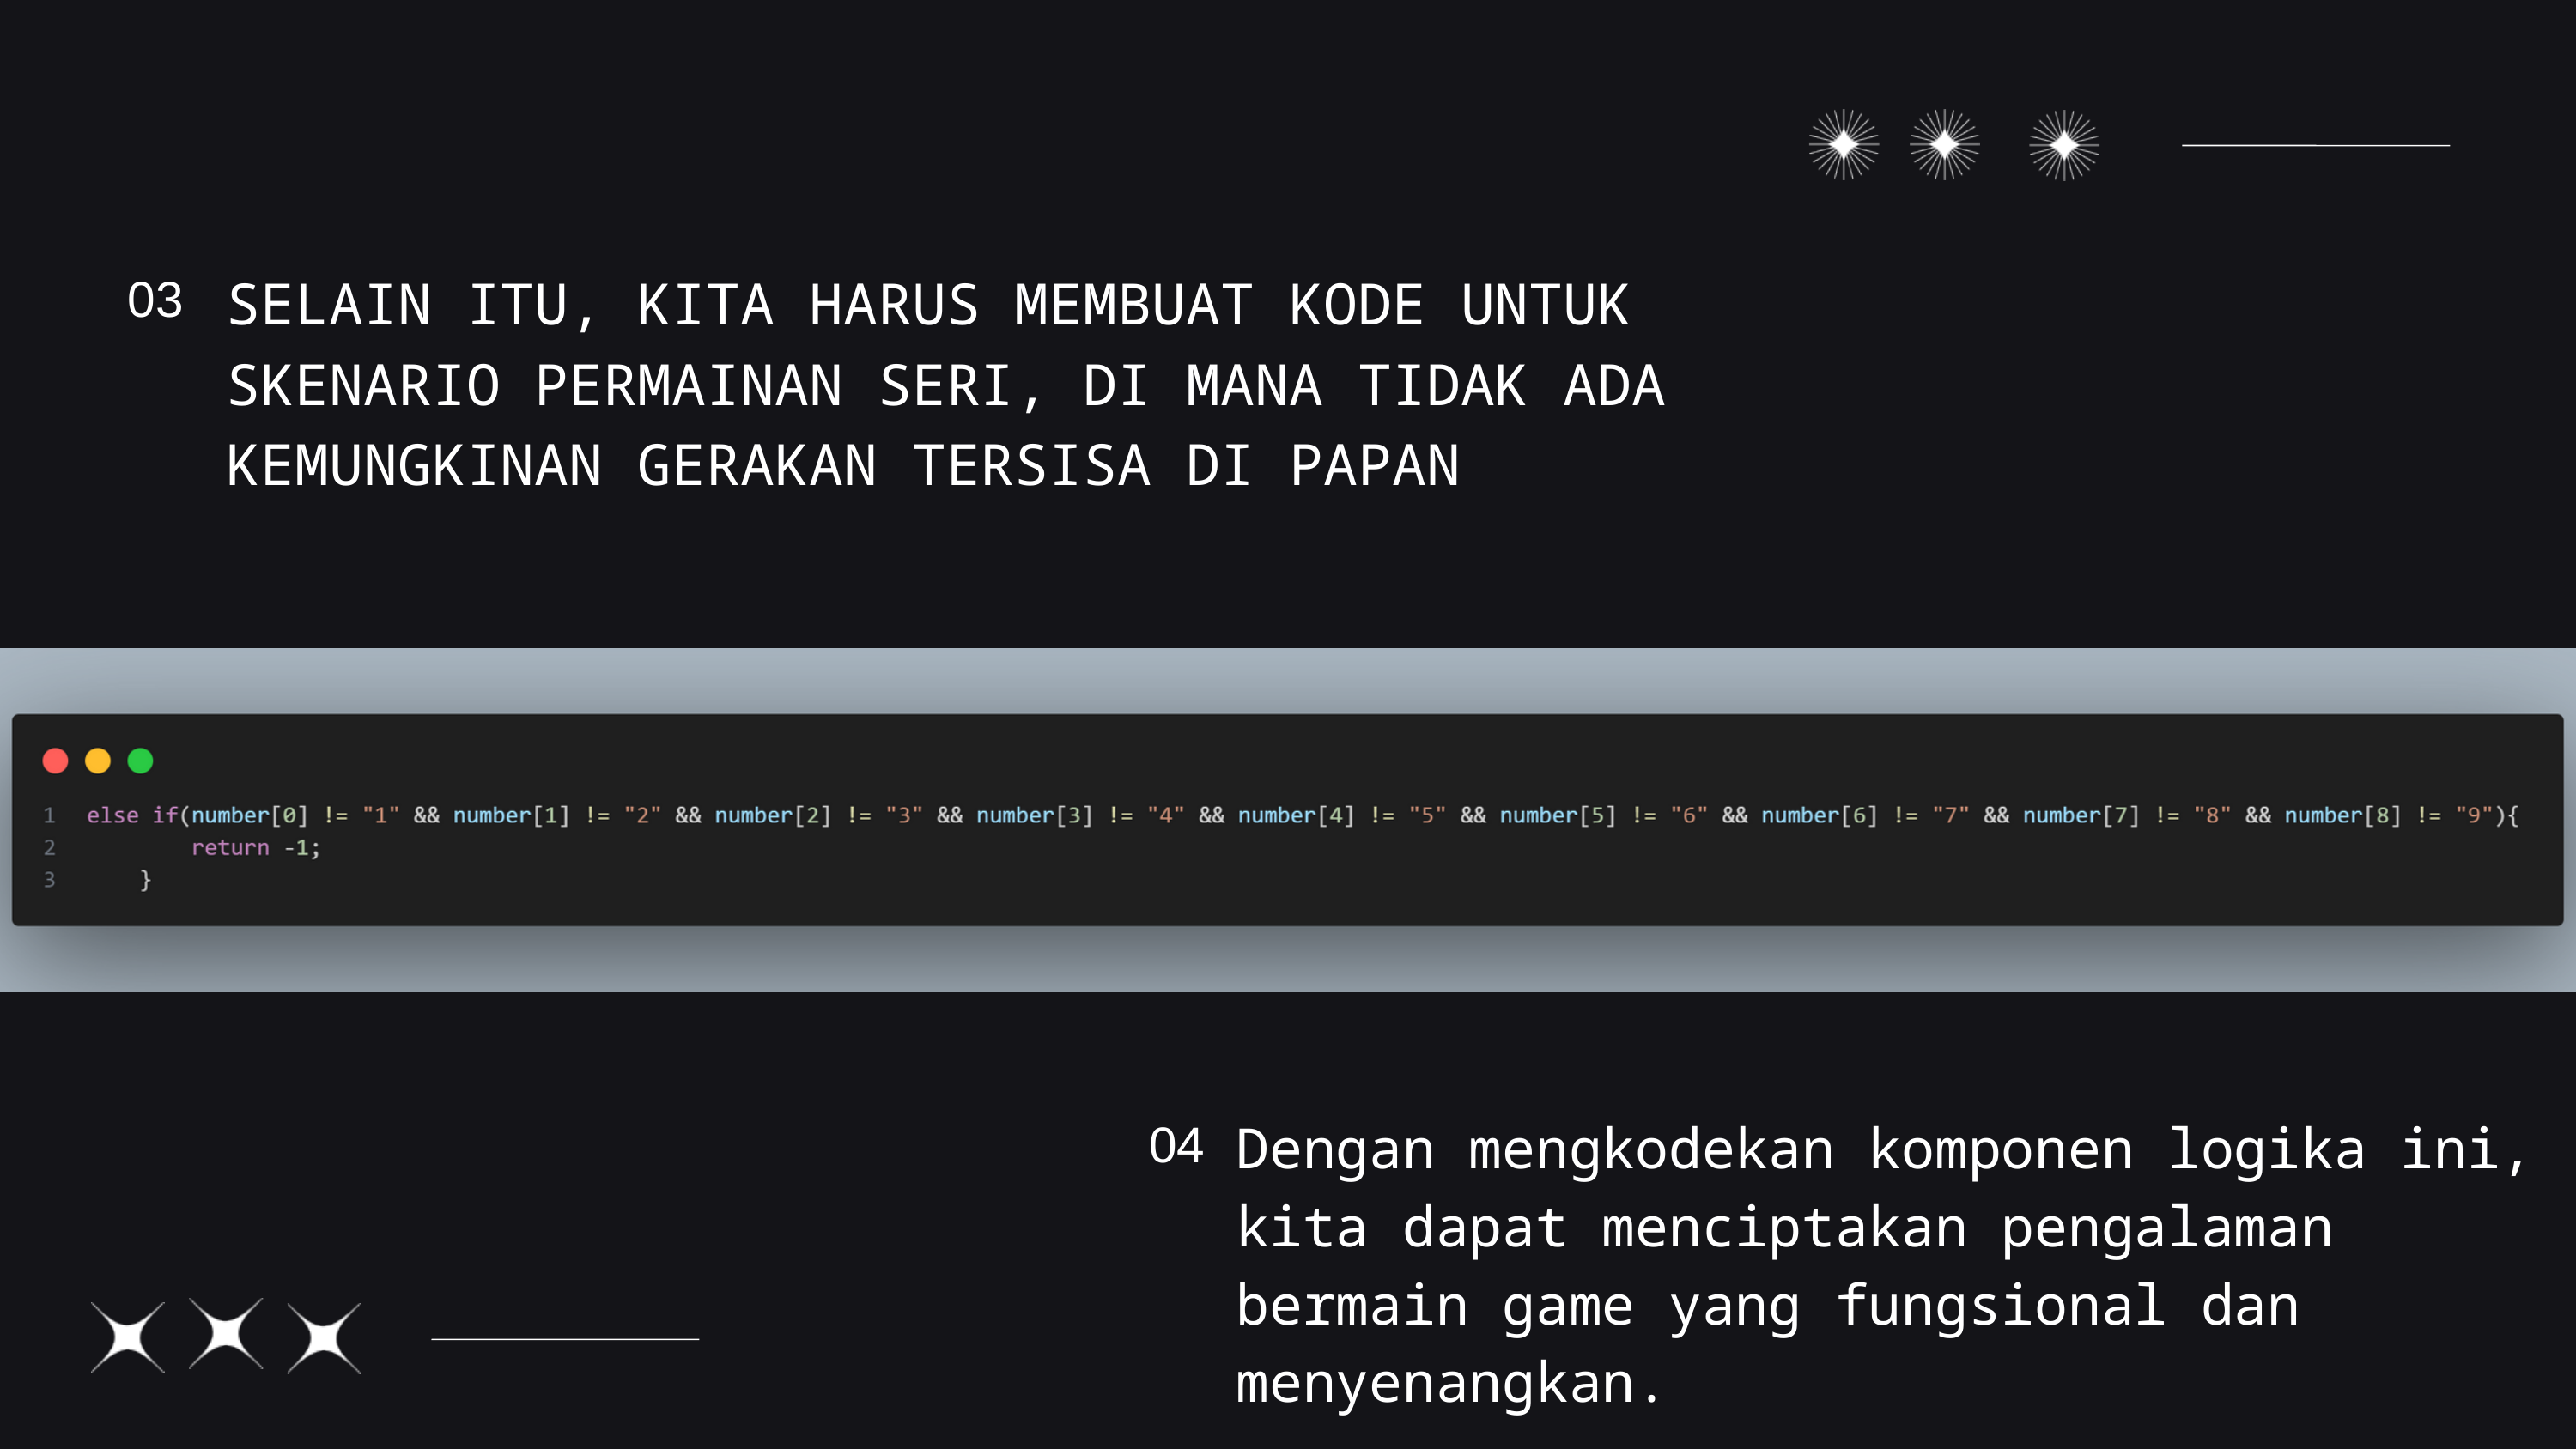

03
SELAIN ITU, KITA HARUS MEMBUAT KODE UNTUK SKENARIO PERMAINAN SERI, DI MANA TIDAK ADA KEMUNGKINAN GERAKAN TERSISA DI PAPAN

04
Dengan mengkodekan komponen logika ini, kita dapat menciptakan pengalaman bermain game yang fungsional dan menyenangkan.​